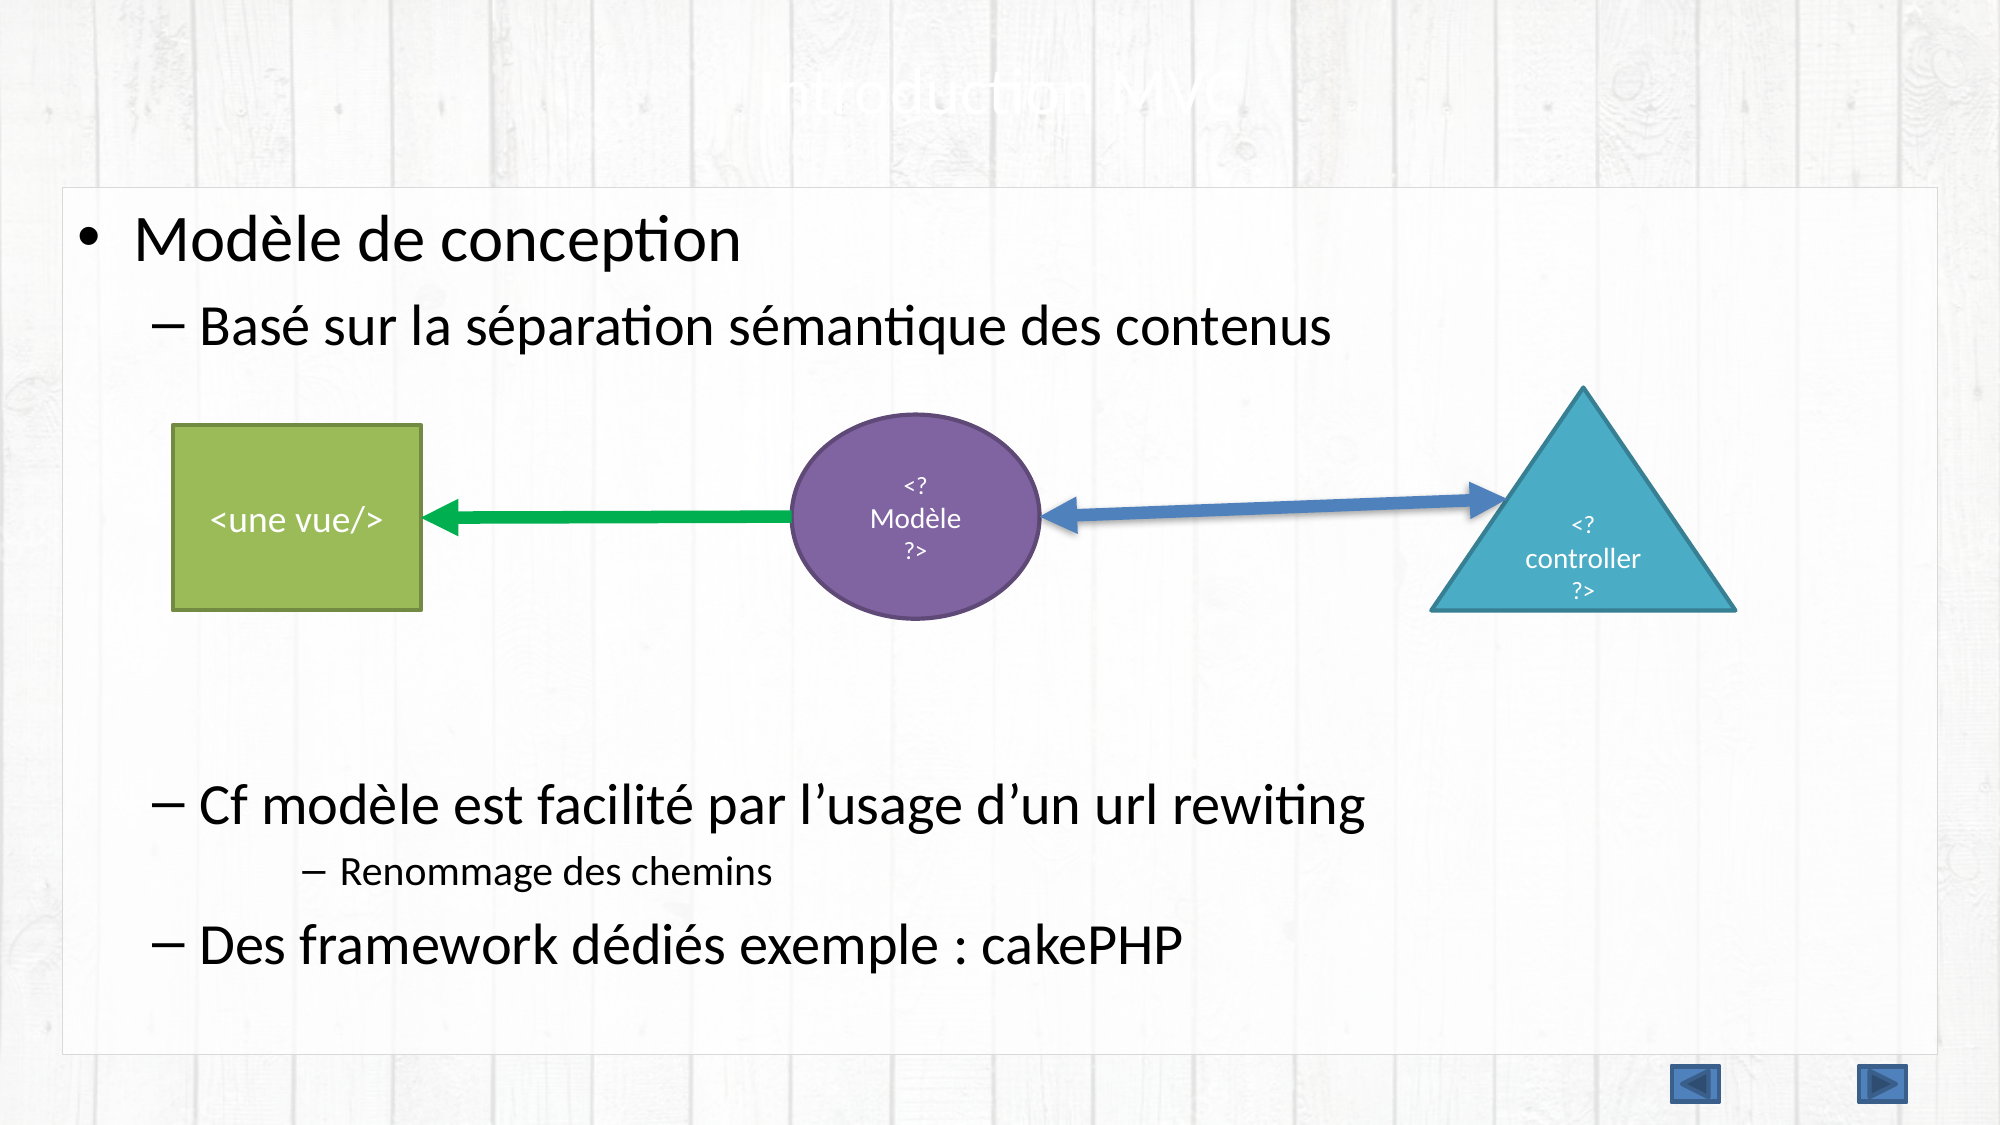

# Introduction MVC
Modèle de conception
Basé sur la séparation sémantique des contenus

Cf modèle est facilité par l’usage d’un url rewiting
Renommage des chemins
Des framework dédiés exemple : cakePHP
<? controller ?>
<?
Modèle
?>
<une vue/>